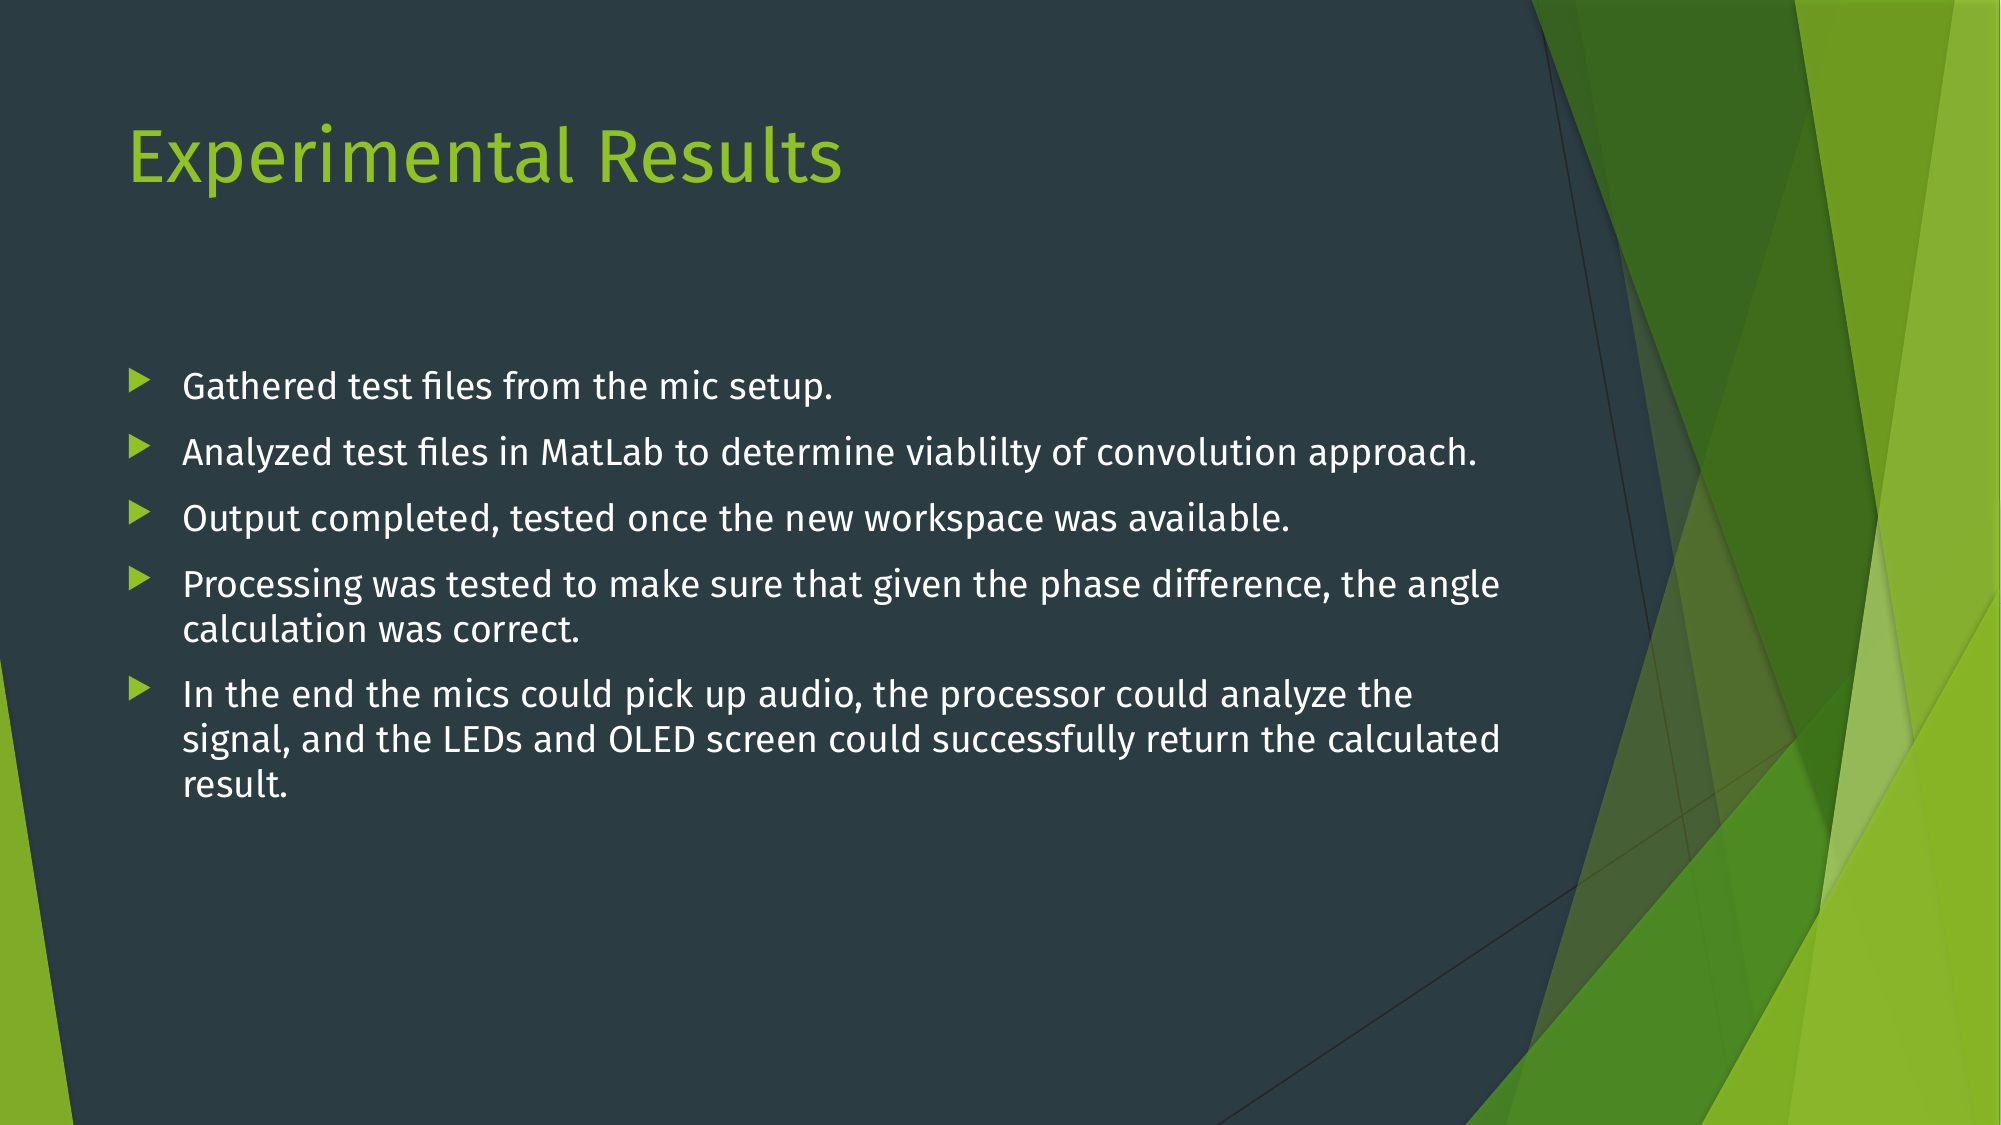

# Experimental Results
Gathered test files from the mic setup.
Analyzed test files in MatLab to determine viablilty of convolution approach.
Output completed, tested once the new workspace was available.
Processing was tested to make sure that given the phase difference, the angle calculation was correct.
In the end the mics could pick up audio, the processor could analyze the signal, and the LEDs and OLED screen could successfully return the calculated result.